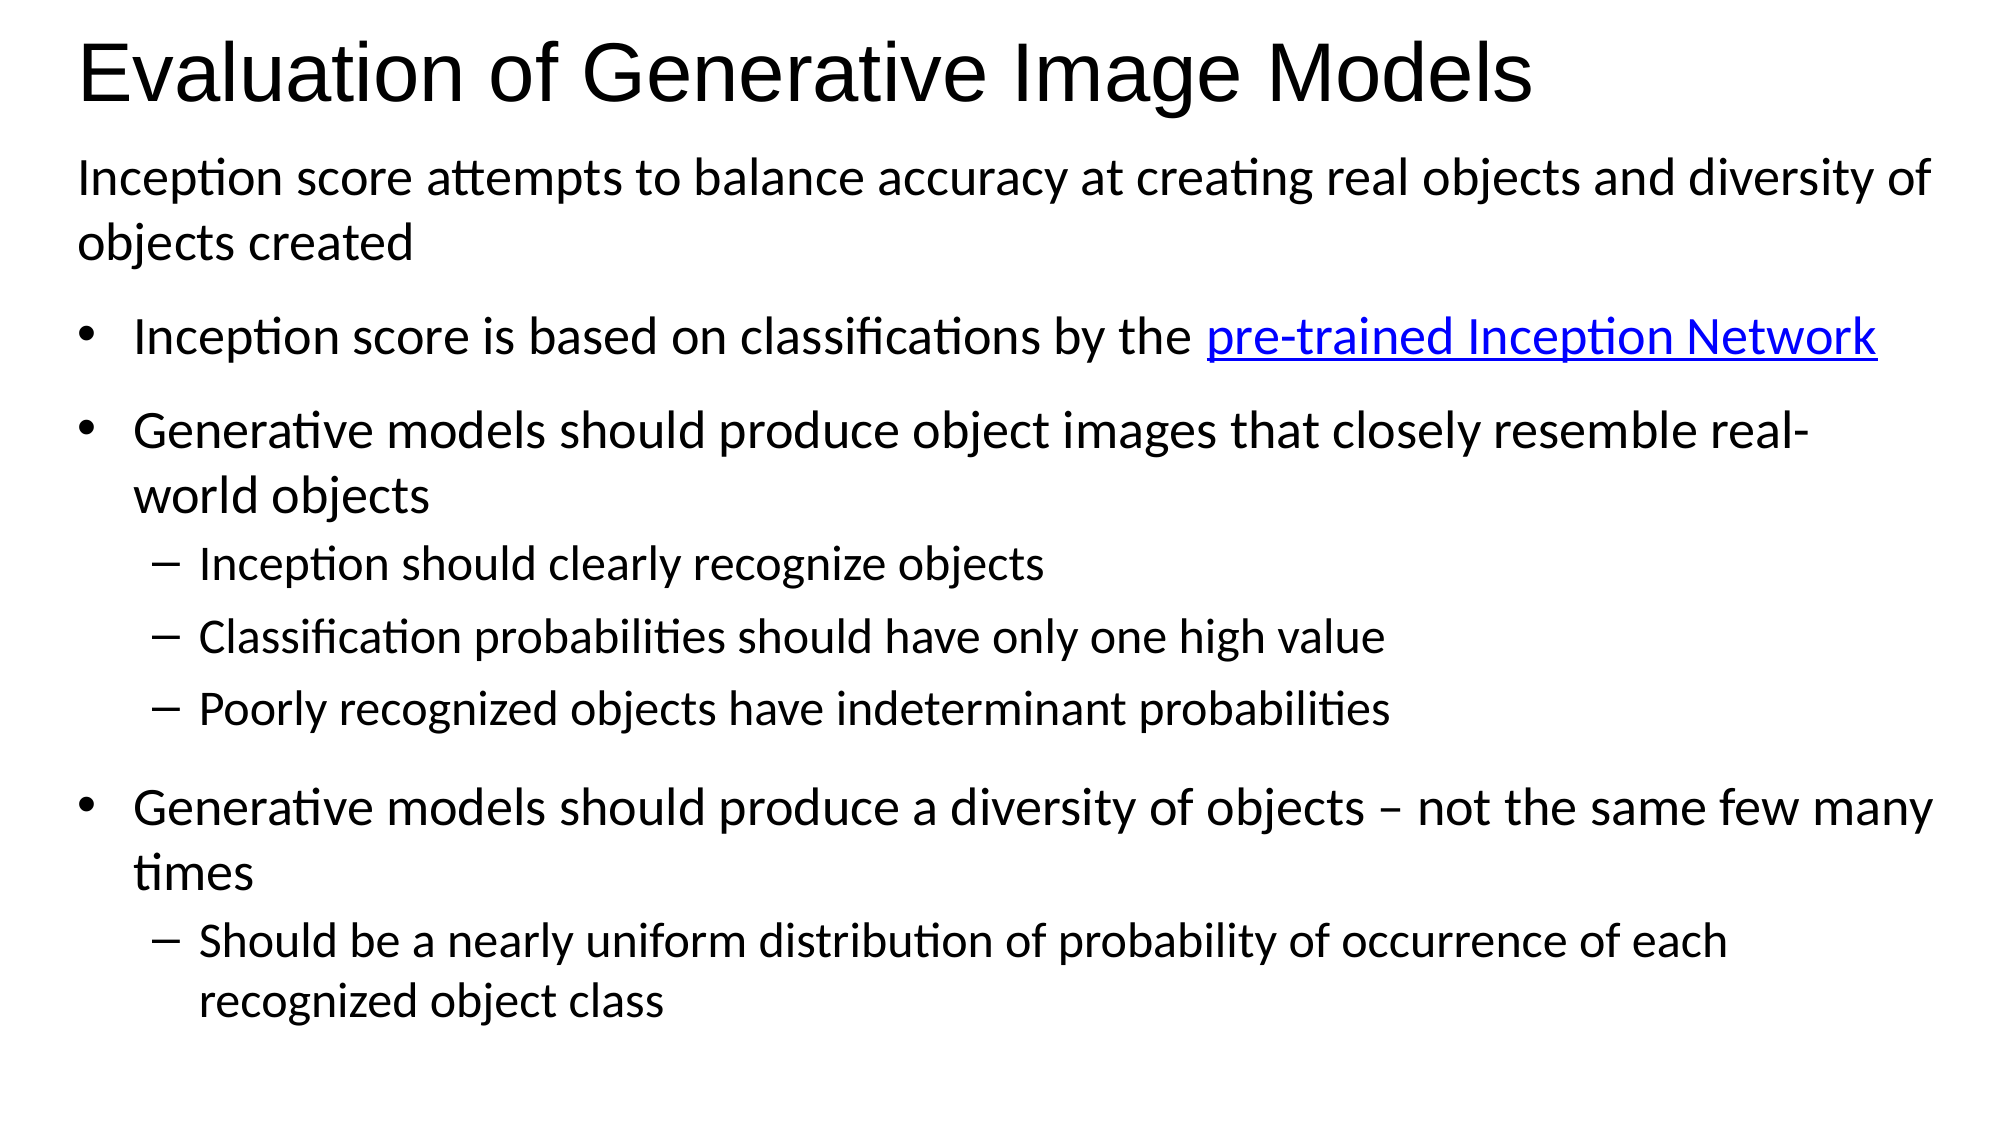

# Evaluation of Generative Image Models
Inception score attempts to balance accuracy at creating real objects and diversity of objects created
Inception score is based on classifications by the pre-trained Inception Network
Generative models should produce object images that closely resemble real-world objects
Inception should clearly recognize objects
Classification probabilities should have only one high value
Poorly recognized objects have indeterminant probabilities
Generative models should produce a diversity of objects – not the same few many times
Should be a nearly uniform distribution of probability of occurrence of each recognized object class